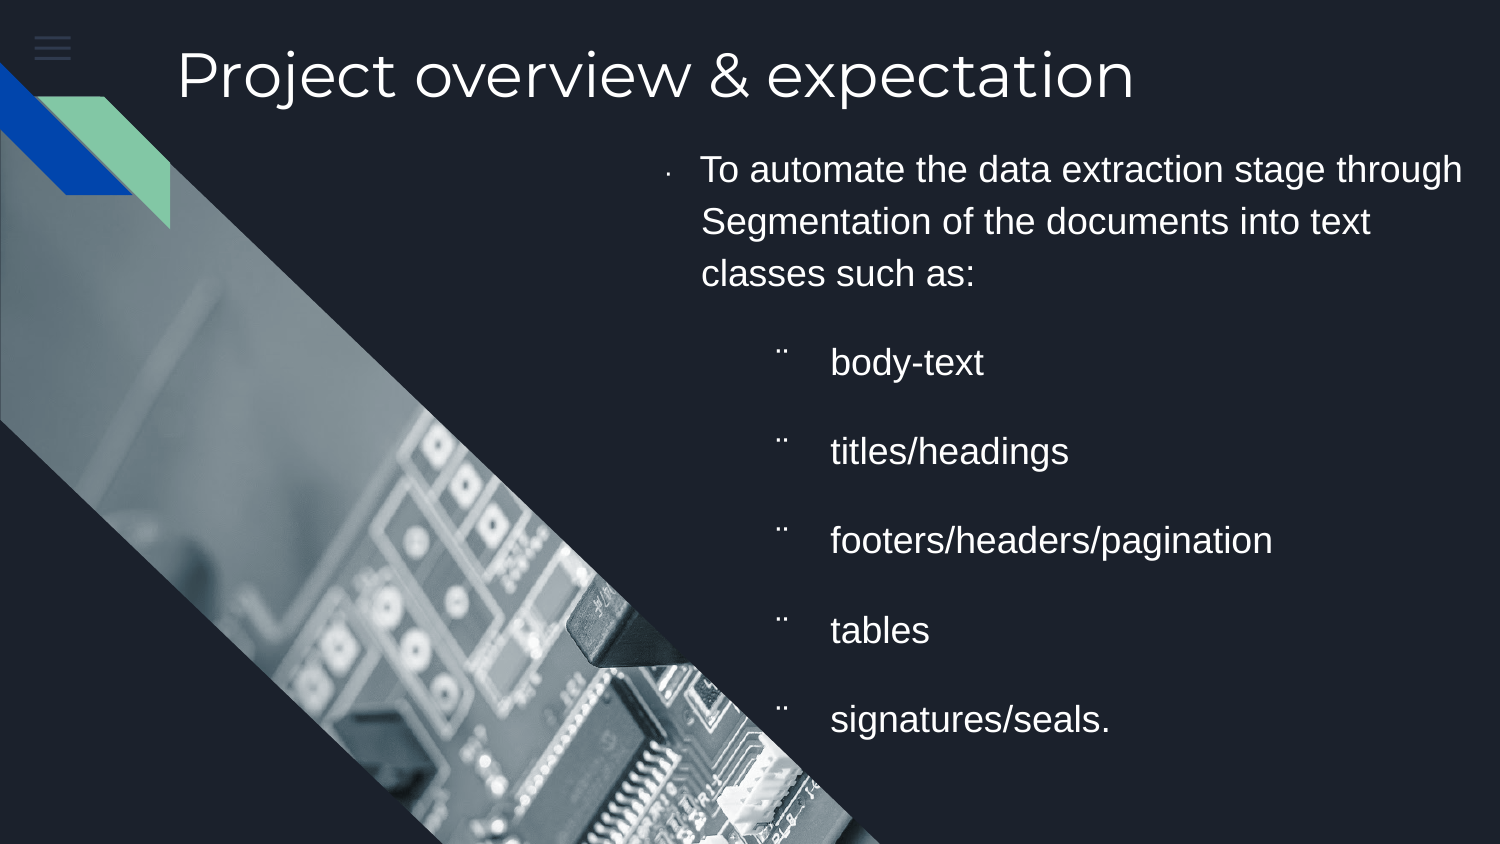

# Project overview & expectation

·       To automate the data extraction stage through Segmentation of the documents into text classes such as:
¨    body-text
¨    titles/headings
¨    footers/headers/pagination
¨    tables
¨    signatures/seals.